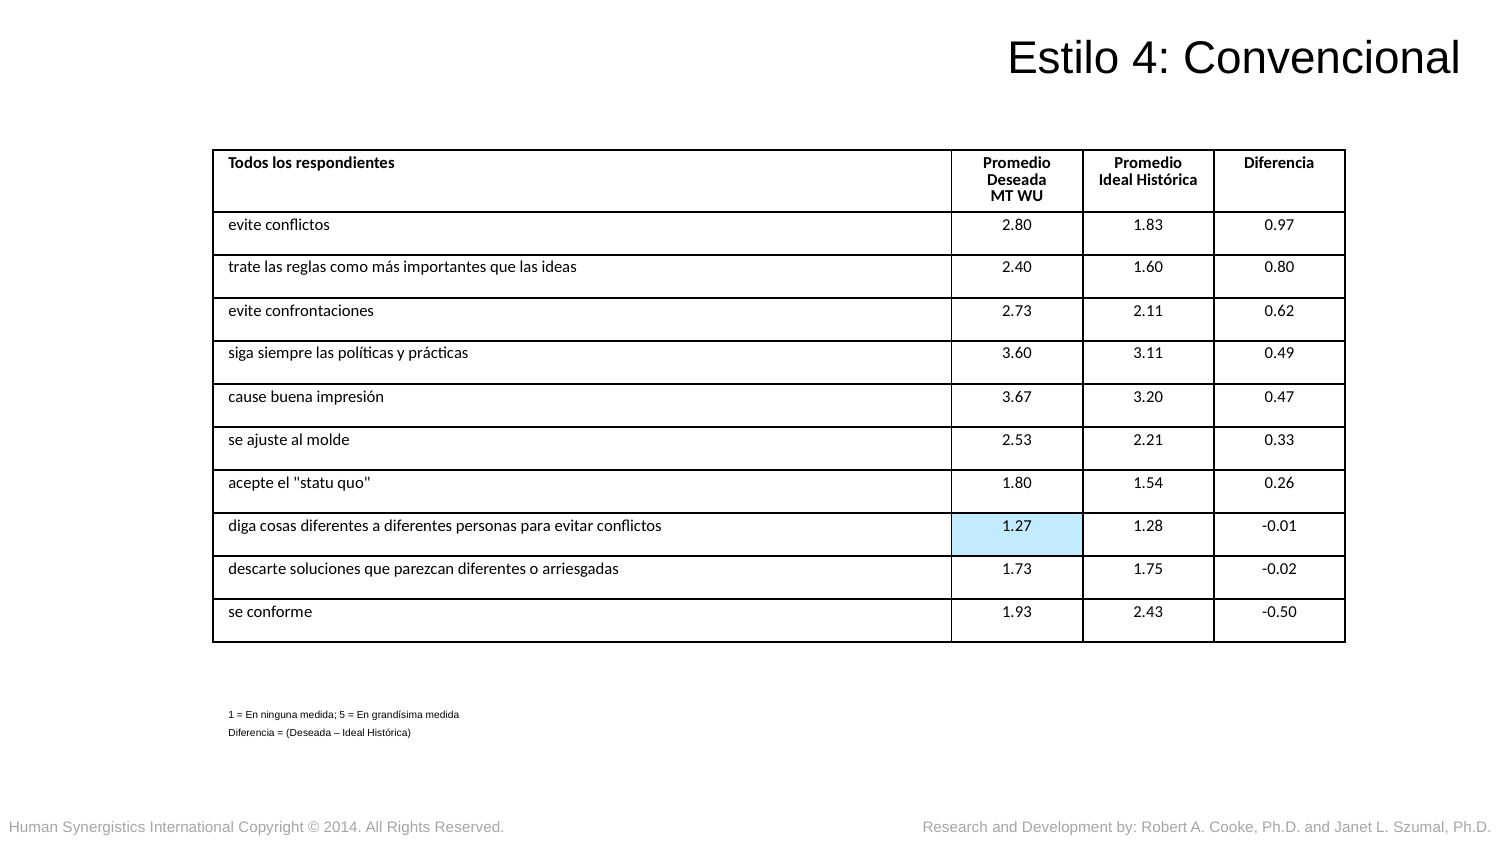

Estilo 4: Convencional
| Todos los respondientes | Promedio Deseada MT WU | Promedio Ideal Histórica | Diferencia |
| --- | --- | --- | --- |
| evite conflictos | 2.80 | 1.83 | 0.97 |
| trate las reglas como más importantes que las ideas | 2.40 | 1.60 | 0.80 |
| evite confrontaciones | 2.73 | 2.11 | 0.62 |
| siga siempre las políticas y prácticas | 3.60 | 3.11 | 0.49 |
| cause buena impresión | 3.67 | 3.20 | 0.47 |
| se ajuste al molde | 2.53 | 2.21 | 0.33 |
| acepte el "statu quo" | 1.80 | 1.54 | 0.26 |
| diga cosas diferentes a diferentes personas para evitar conflictos | 1.27 | 1.28 | -0.01 |
| descarte soluciones que parezcan diferentes o arriesgadas | 1.73 | 1.75 | -0.02 |
| se conforme | 1.93 | 2.43 | -0.50 |
| All Respondents | Current Mean | Ideal Mean | Gap Mean |
| --- | --- | --- | --- |
| evite conflictos | 2.80 | 1.83 | 0.97 |
| All Respondents | Current Mean | Ideal Mean | Gap Mean |
| --- | --- | --- | --- |
| evite conflictos | 2.80 | 1.83 | 0.97 |
| trate las reglas como más importantes que las ideas | 2.40 | 1.60 | 0.80 |
| All Respondents | Current Mean | Ideal Mean | Gap Mean |
| --- | --- | --- | --- |
| evite conflictos | 2.80 | 1.83 | 0.97 |
| trate las reglas como más importantes que las ideas | 2.40 | 1.60 | 0.80 |
| evite confrontaciones | 2.73 | 2.11 | 0.62 |
| All Respondents | Current Mean | Ideal Mean | Gap Mean |
| --- | --- | --- | --- |
| evite conflictos | 2.80 | 1.83 | 0.97 |
| trate las reglas como más importantes que las ideas | 2.40 | 1.60 | 0.80 |
| evite confrontaciones | 2.73 | 2.11 | 0.62 |
| siga siempre las políticas y prácticas | 3.60 | 3.11 | 0.49 |
| All Respondents | Current Mean | Ideal Mean | Gap Mean |
| --- | --- | --- | --- |
| evite conflictos | 2.80 | 1.83 | 0.97 |
| trate las reglas como más importantes que las ideas | 2.40 | 1.60 | 0.80 |
| evite confrontaciones | 2.73 | 2.11 | 0.62 |
| siga siempre las políticas y prácticas | 3.60 | 3.11 | 0.49 |
| cause buena impresión | 3.67 | 3.20 | 0.47 |
| All Respondents | Current Mean | Ideal Mean | Gap Mean |
| --- | --- | --- | --- |
| evite conflictos | 2.80 | 1.83 | 0.97 |
| trate las reglas como más importantes que las ideas | 2.40 | 1.60 | 0.80 |
| evite confrontaciones | 2.73 | 2.11 | 0.62 |
| siga siempre las políticas y prácticas | 3.60 | 3.11 | 0.49 |
| cause buena impresión | 3.67 | 3.20 | 0.47 |
| se ajuste al molde | 2.53 | 2.21 | 0.33 |
| All Respondents | Current Mean | Ideal Mean | Gap Mean |
| --- | --- | --- | --- |
| evite conflictos | 2.80 | 1.83 | 0.97 |
| trate las reglas como más importantes que las ideas | 2.40 | 1.60 | 0.80 |
| evite confrontaciones | 2.73 | 2.11 | 0.62 |
| siga siempre las políticas y prácticas | 3.60 | 3.11 | 0.49 |
| cause buena impresión | 3.67 | 3.20 | 0.47 |
| se ajuste al molde | 2.53 | 2.21 | 0.33 |
| acepte el "statu quo" | 1.80 | 1.54 | 0.26 |
| All Respondents | Current Mean | Ideal Mean | Gap Mean |
| --- | --- | --- | --- |
| evite conflictos | 2.80 | 1.83 | 0.97 |
| trate las reglas como más importantes que las ideas | 2.40 | 1.60 | 0.80 |
| evite confrontaciones | 2.73 | 2.11 | 0.62 |
| siga siempre las políticas y prácticas | 3.60 | 3.11 | 0.49 |
| cause buena impresión | 3.67 | 3.20 | 0.47 |
| se ajuste al molde | 2.53 | 2.21 | 0.33 |
| acepte el "statu quo" | 1.80 | 1.54 | 0.26 |
| diga cosas diferentes a diferentes personas para evitar conflictos | 1.27 | 1.28 | -0.01 |
| All Respondents | Current Mean | Ideal Mean | Gap Mean |
| --- | --- | --- | --- |
| evite conflictos | 2.80 | 1.83 | 0.97 |
| trate las reglas como más importantes que las ideas | 2.40 | 1.60 | 0.80 |
| evite confrontaciones | 2.73 | 2.11 | 0.62 |
| siga siempre las políticas y prácticas | 3.60 | 3.11 | 0.49 |
| cause buena impresión | 3.67 | 3.20 | 0.47 |
| se ajuste al molde | 2.53 | 2.21 | 0.33 |
| acepte el "statu quo" | 1.80 | 1.54 | 0.26 |
| diga cosas diferentes a diferentes personas para evitar conflictos | 1.27 | 1.28 | -0.01 |
| descarte soluciones que parezcan diferentes o arriesgadas | 1.73 | 1.75 | -0.02 |
1 = En ninguna medida; 5 = En grandísima medida
Diferencia = (Deseada – Ideal Histórica)
Human Synergistics International Copyright © 2014. All Rights Reserved.
Research and Development by: Robert A. Cooke, Ph.D. and Janet L. Szumal, Ph.D.